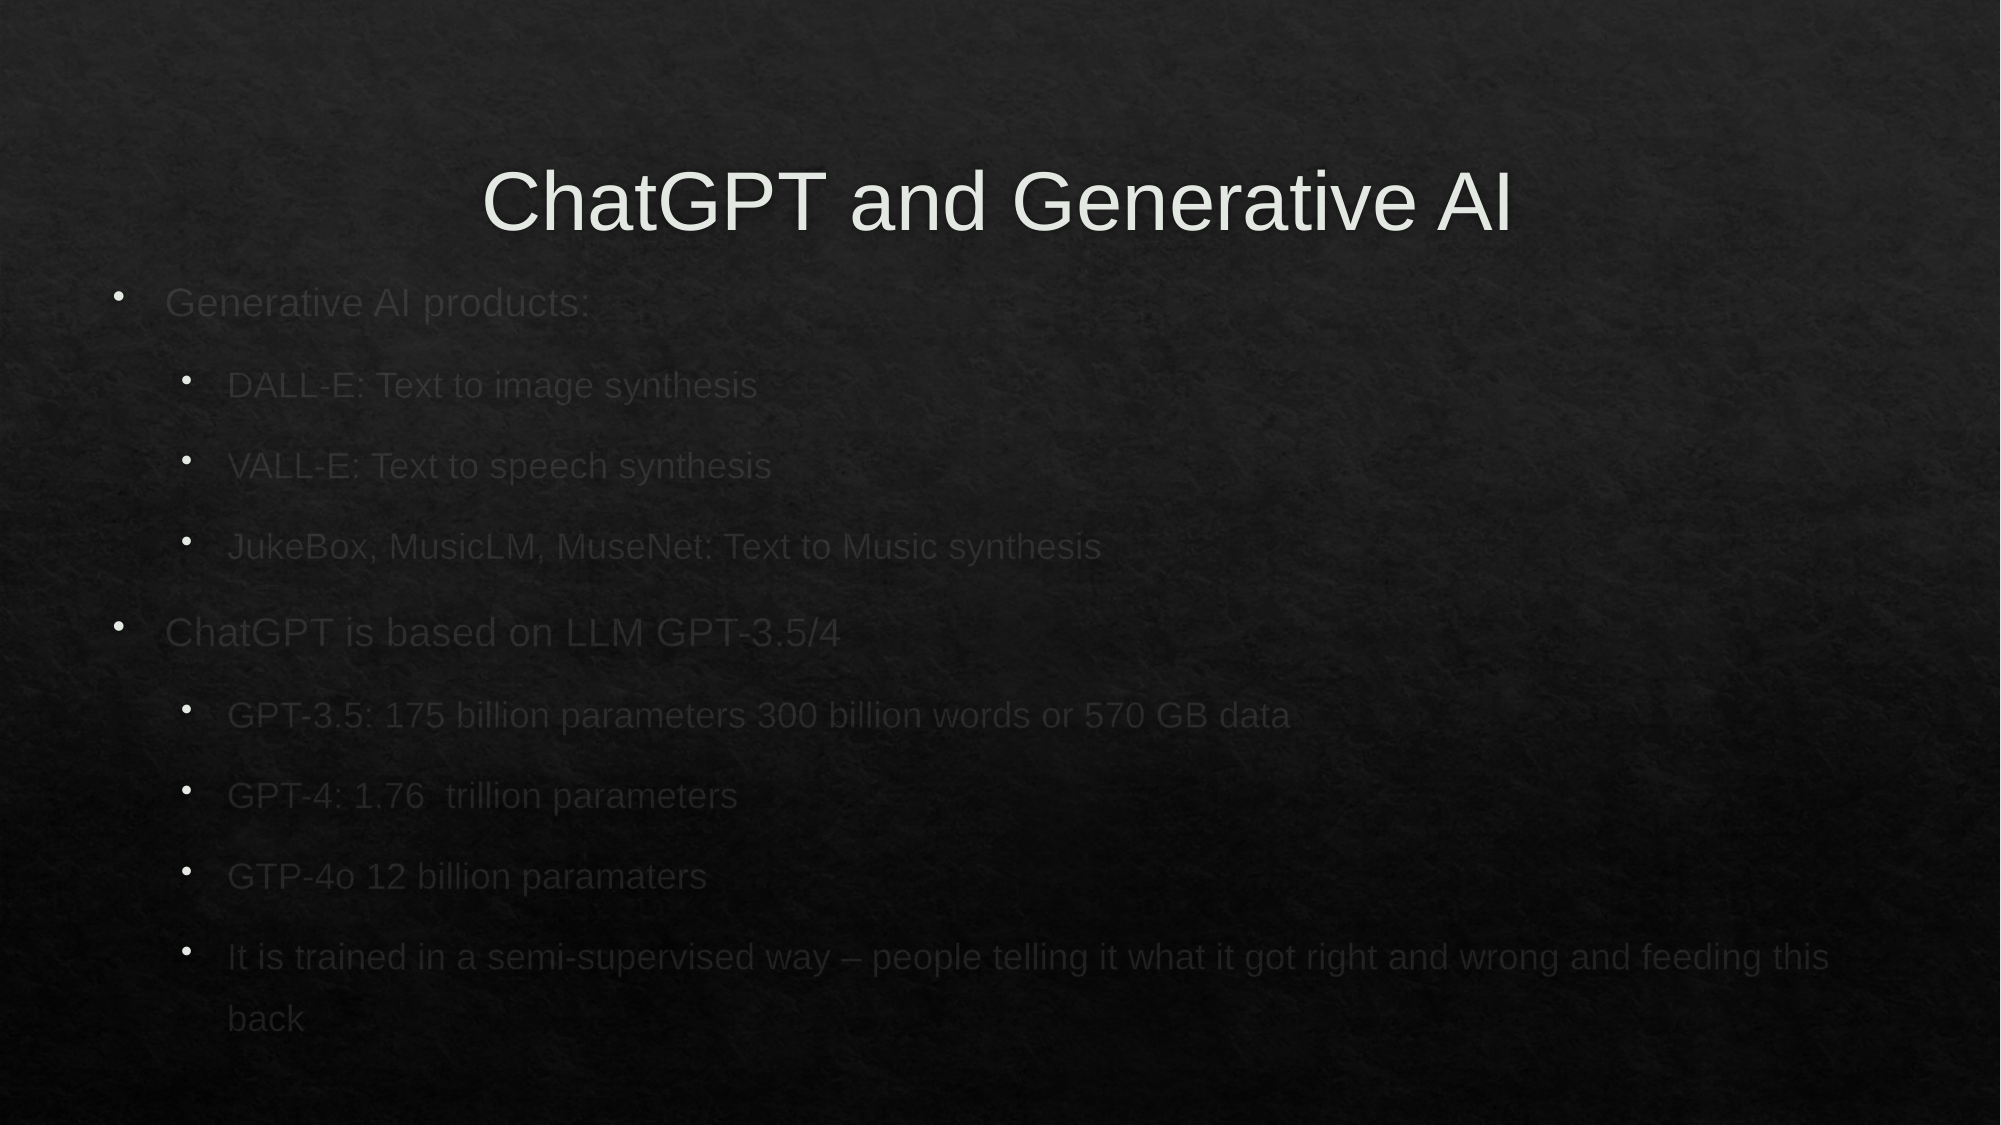

# ChatGPT and Generative AI
Generative AI products:
DALL-E: Text to image synthesis
VALL-E: Text to speech synthesis
JukeBox, MusicLM, MuseNet: Text to Music synthesis
ChatGPT is based on LLM GPT-3.5/4
GPT-3.5: 175 billion parameters 300 billion words or 570 GB data
GPT-4: 1.76  trillion parameters
GTP-4o 12 billion paramaters
It is trained in a semi-supervised way – people telling it what it got right and wrong and feeding this back